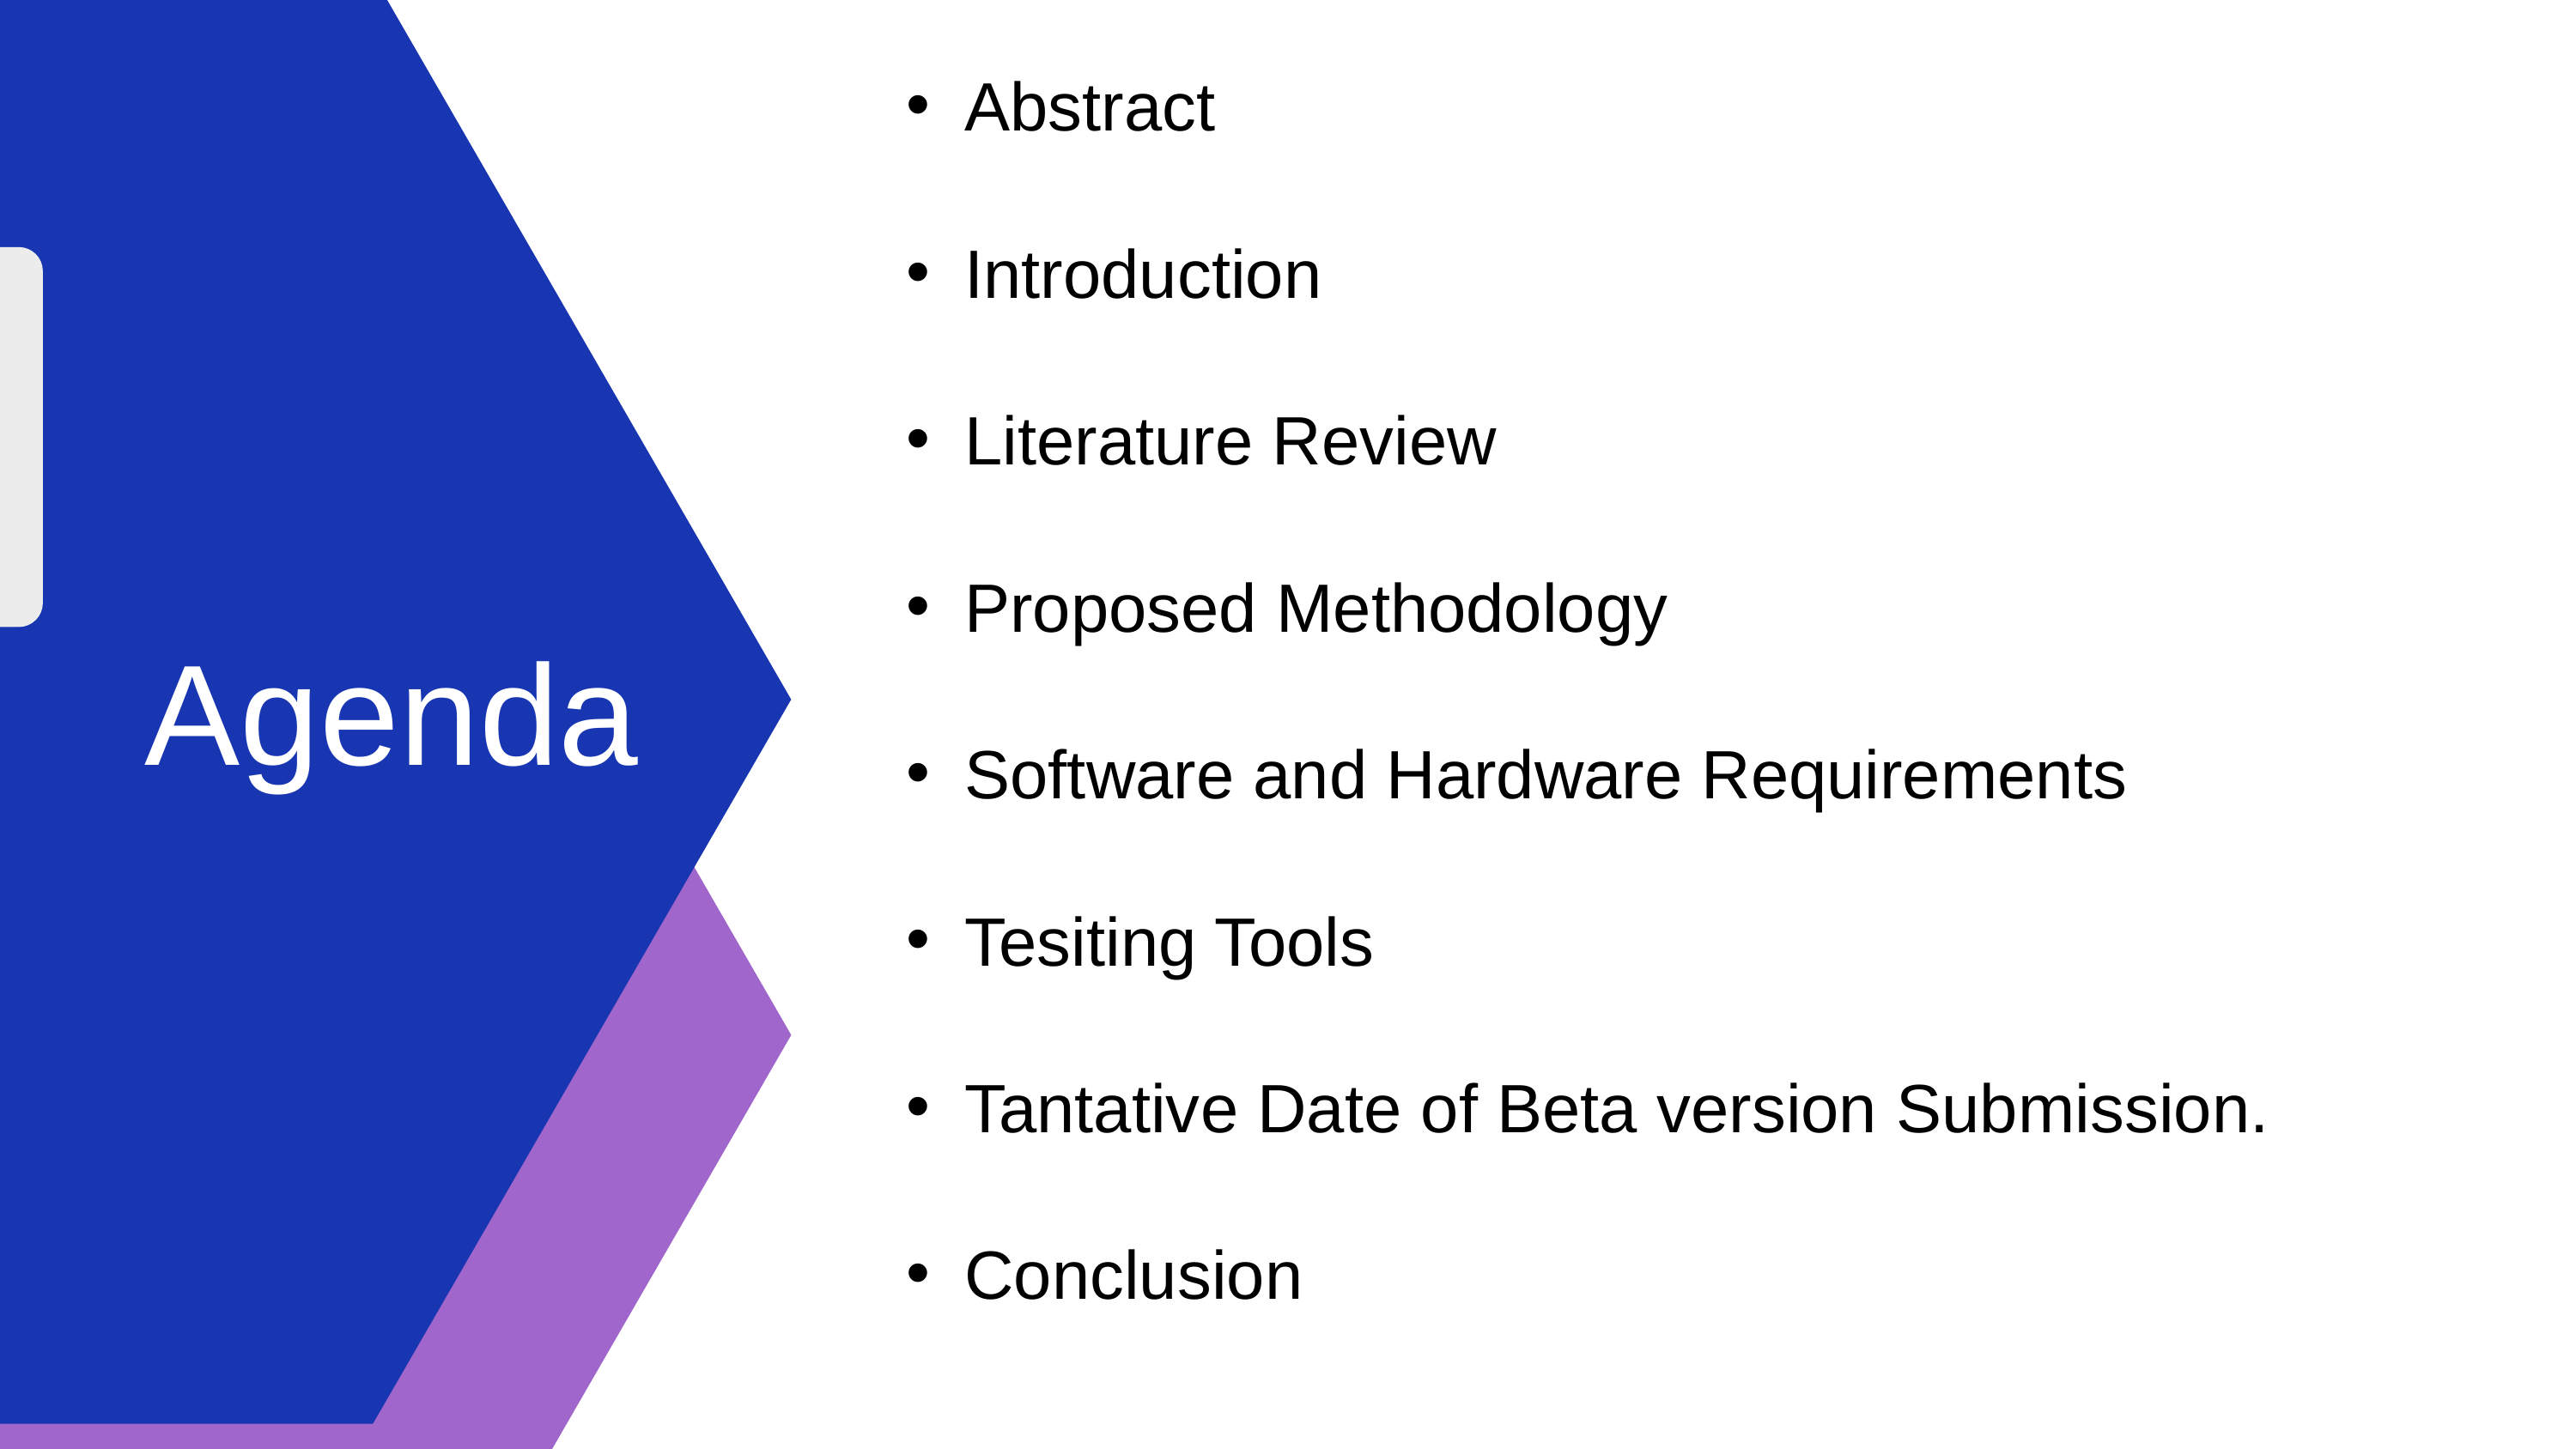

Abstract
Introduction

Tip: Use links to go to a different page inside your presentation. Links work best for pages like this one!

How: Highlight text, click on the link symbol on the toolbar, and select the page in your presentation that you want to connect.

Kindly delete this note after editing this page.  Thank you!
Literature Review
Proposed Methodology
Agenda
Software and Hardware Requirements
Tesiting Tools
Tantative Date of Beta version Submission.
Conclusion